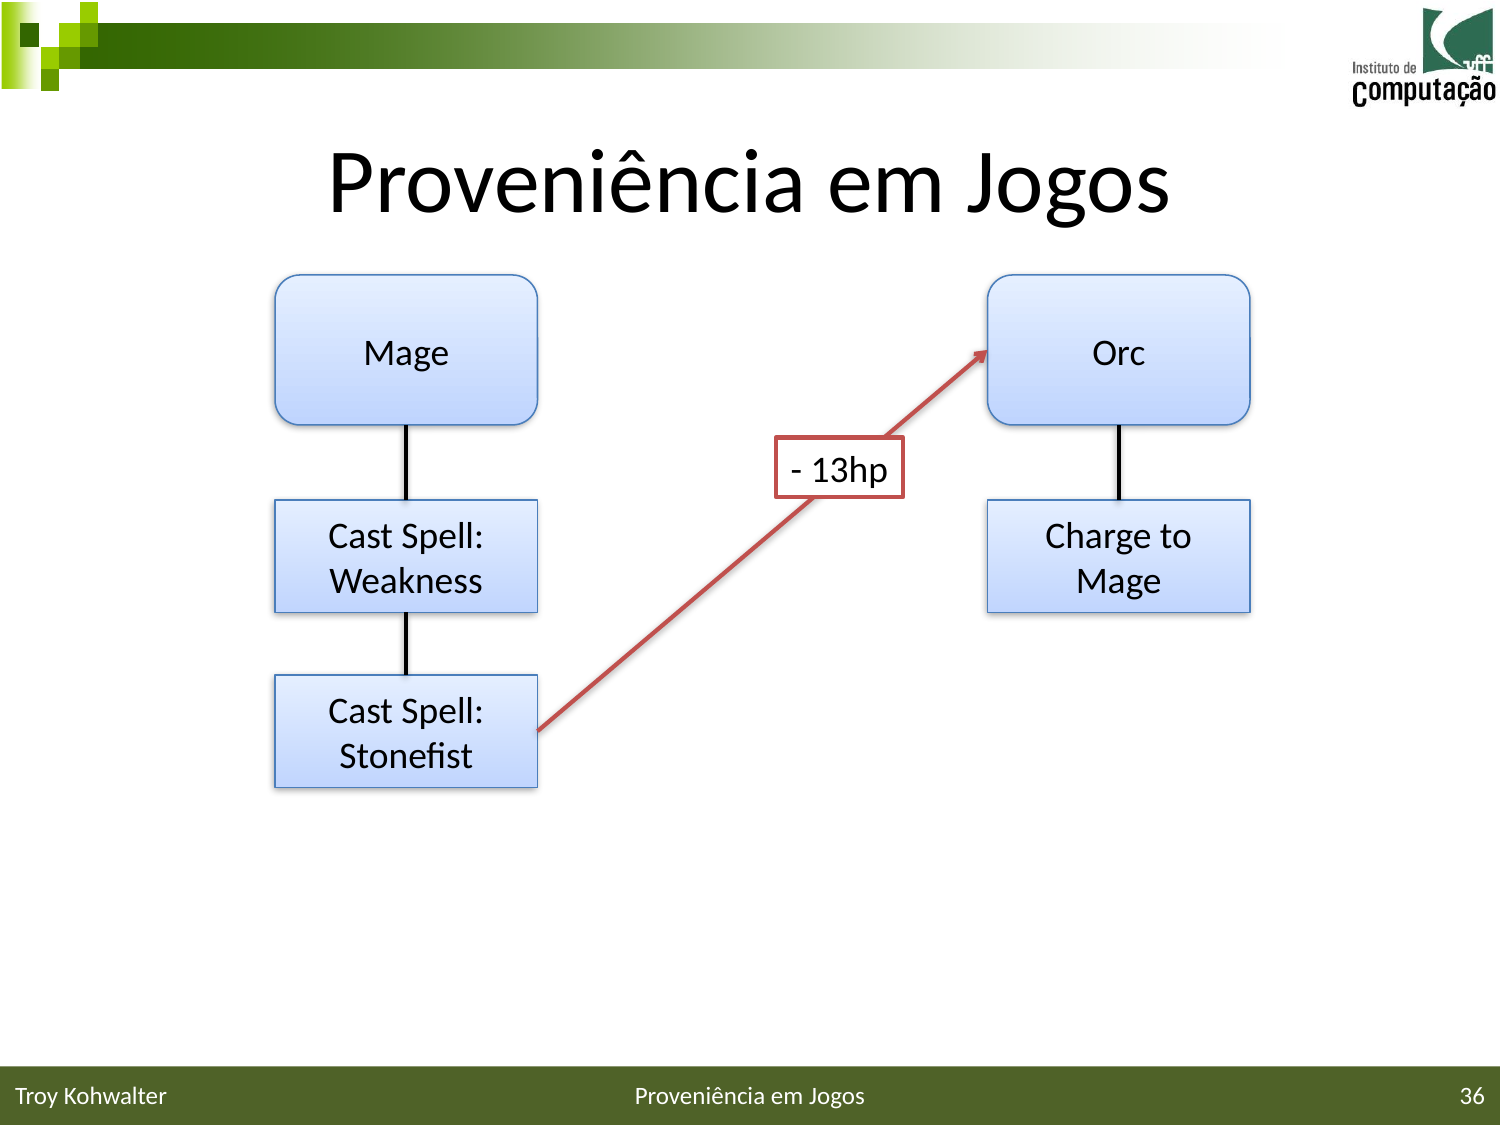

# Proveniência em Jogos
Mage
Orc
- 13hp
Cast Spell:
Weakness
Charge to Mage
Cast Spell:
Stonefist
Troy Kohwalter
Proveniência em Jogos
36